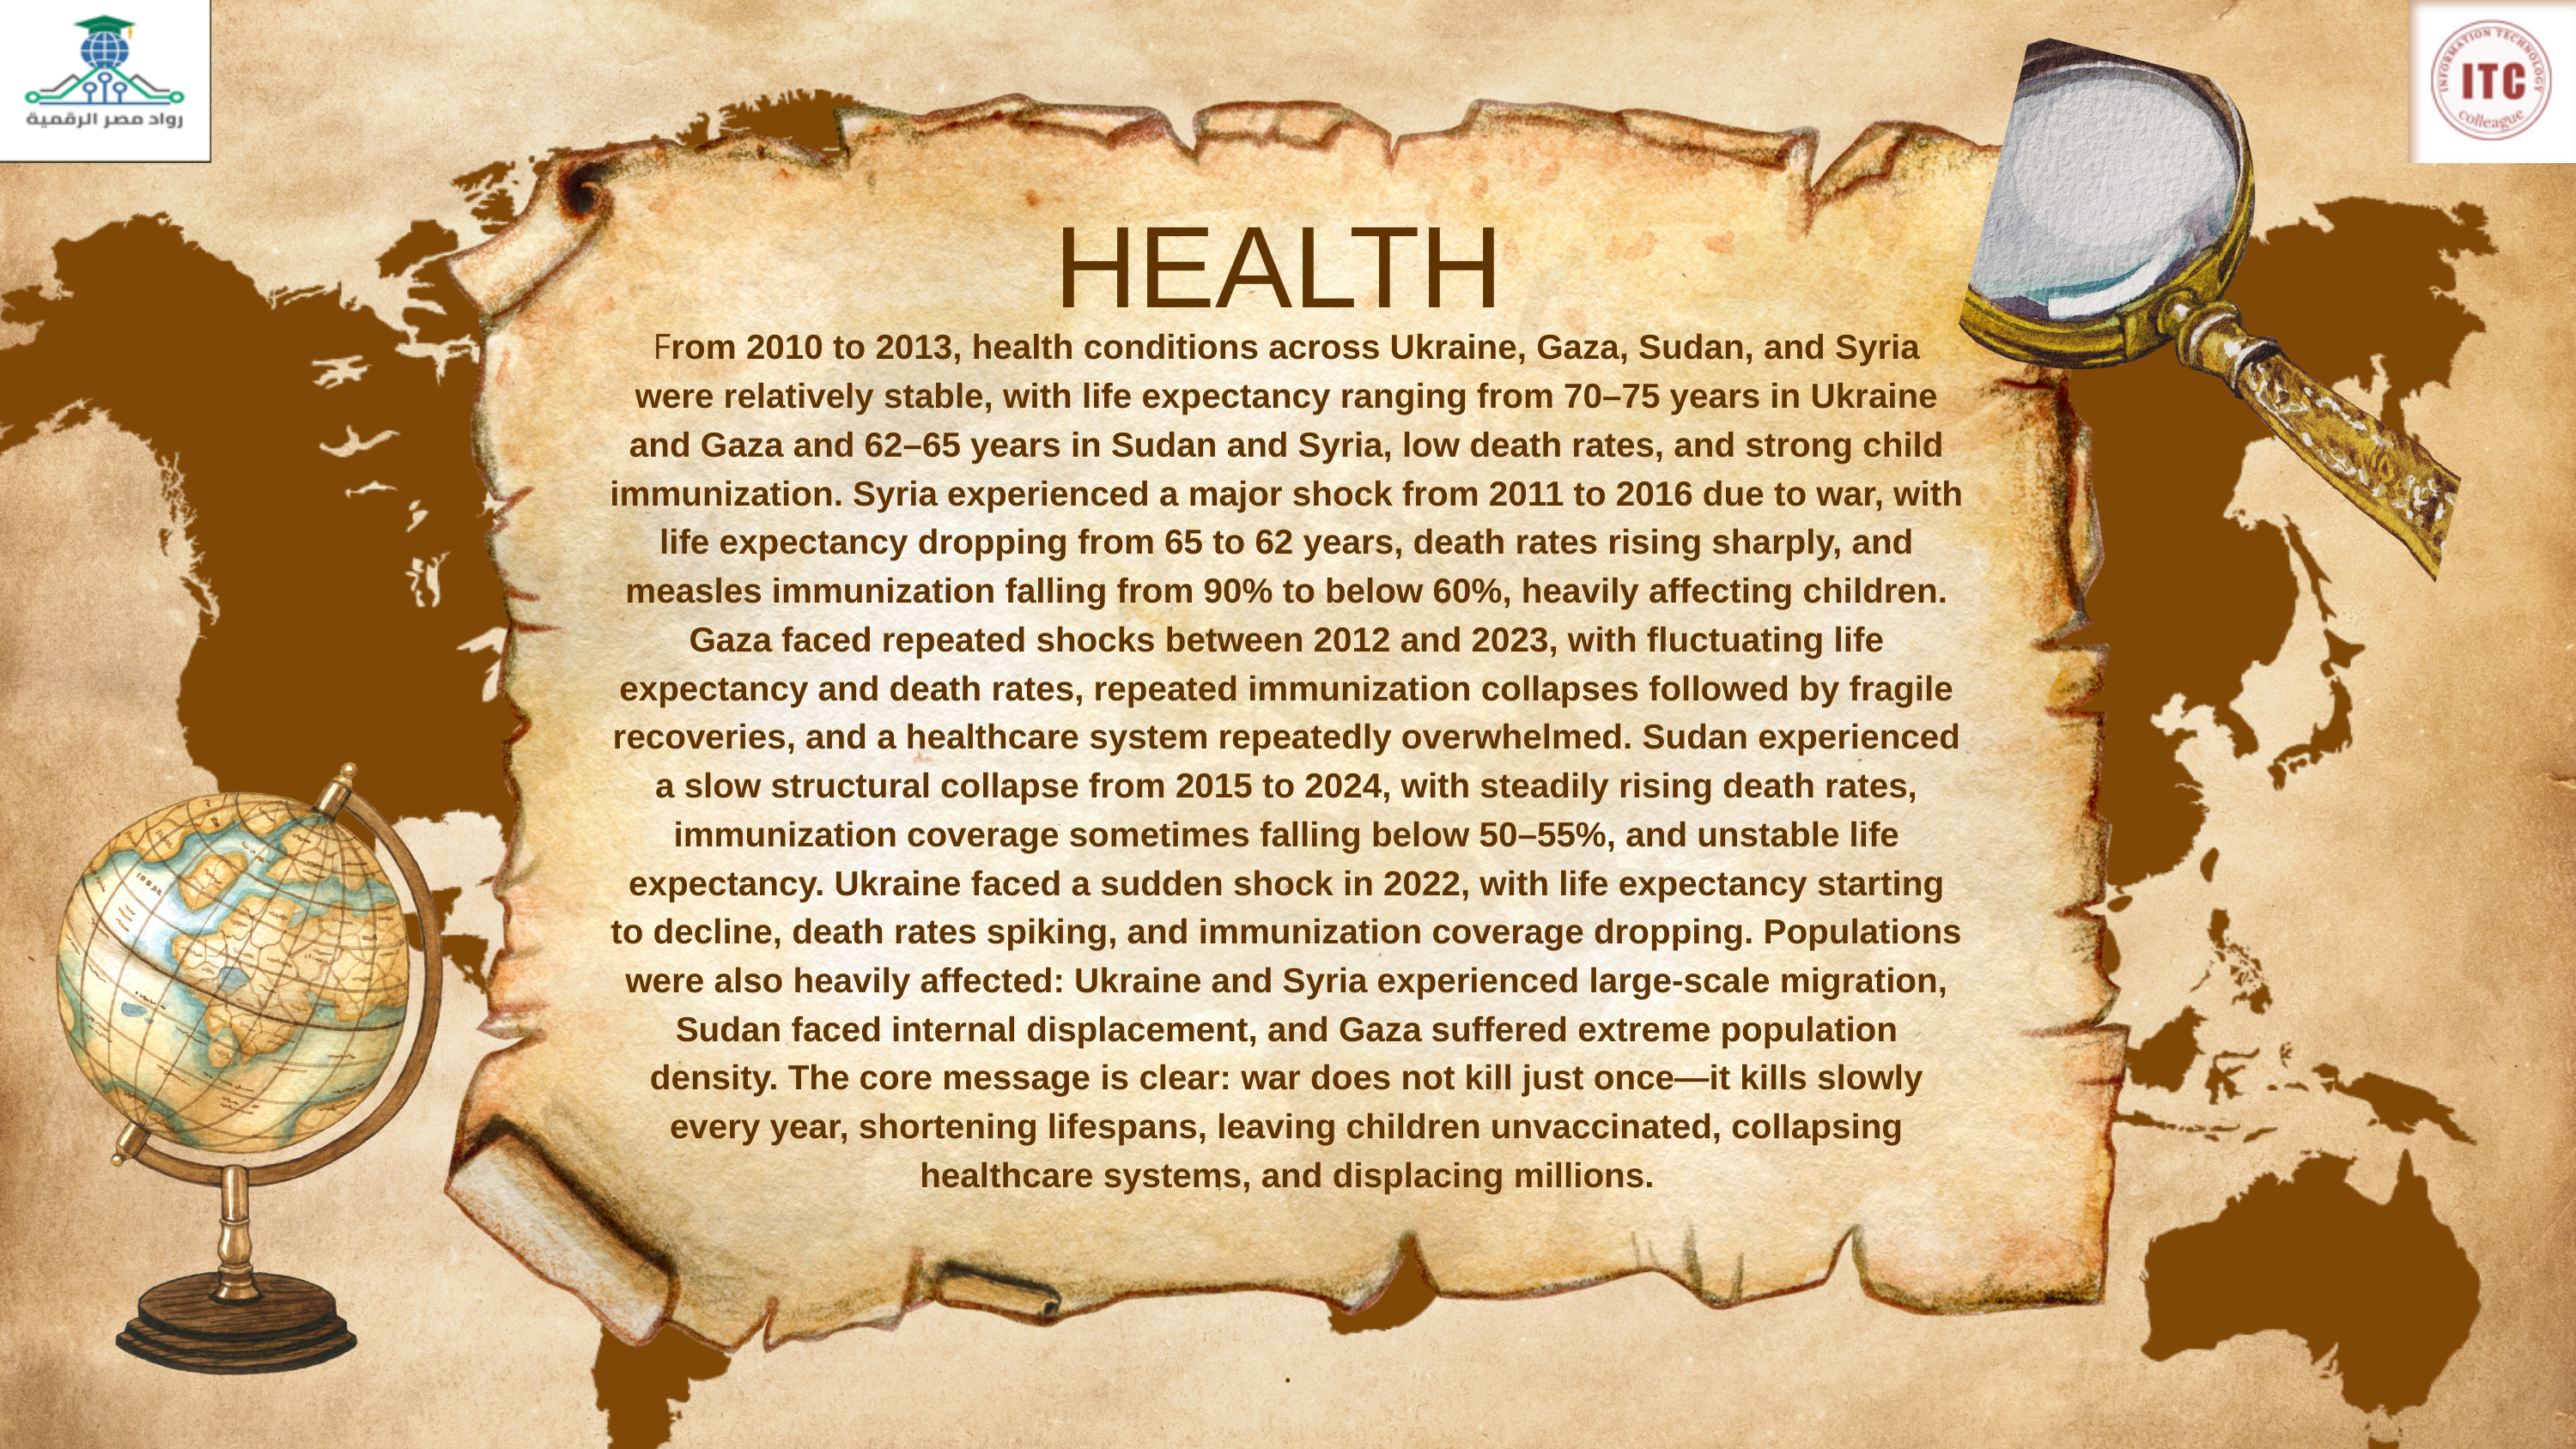

HEALTH
From 2010 to 2013, health conditions across Ukraine, Gaza, Sudan, and Syria were relatively stable, with life expectancy ranging from 70–75 years in Ukraine and Gaza and 62–65 years in Sudan and Syria, low death rates, and strong child immunization. Syria experienced a major shock from 2011 to 2016 due to war, with life expectancy dropping from 65 to 62 years, death rates rising sharply, and measles immunization falling from 90% to below 60%, heavily affecting children. Gaza faced repeated shocks between 2012 and 2023, with fluctuating life expectancy and death rates, repeated immunization collapses followed by fragile recoveries, and a healthcare system repeatedly overwhelmed. Sudan experienced a slow structural collapse from 2015 to 2024, with steadily rising death rates, immunization coverage sometimes falling below 50–55%, and unstable life expectancy. Ukraine faced a sudden shock in 2022, with life expectancy starting to decline, death rates spiking, and immunization coverage dropping. Populations were also heavily affected: Ukraine and Syria experienced large-scale migration, Sudan faced internal displacement, and Gaza suffered extreme population density. The core message is clear: war does not kill just once—it kills slowly every year, shortening lifespans, leaving children unvaccinated, collapsing healthcare systems, and displacing millions.

.